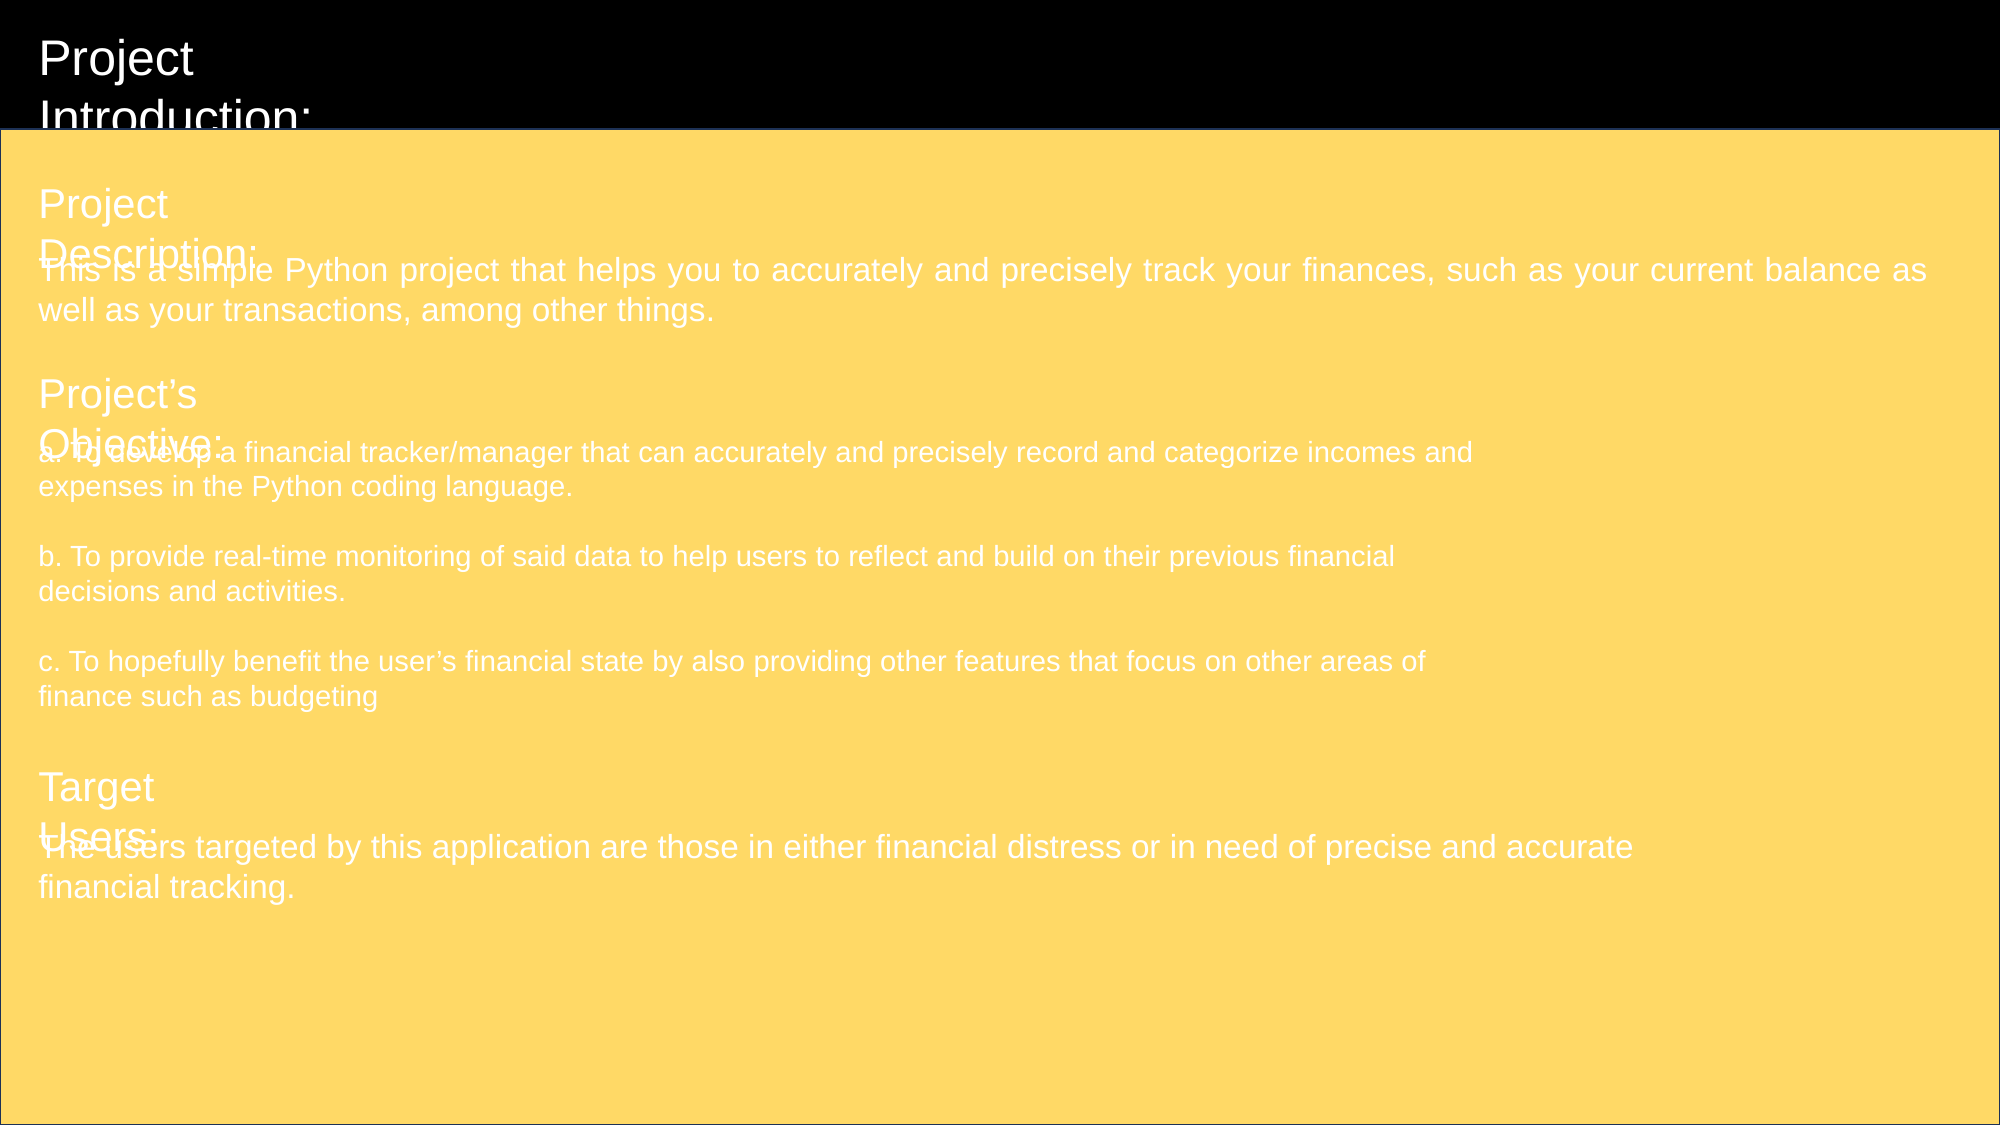

Project Introduction:

Project Description:
This is a simple Python project that helps you to accurately and precisely track your finances, such as your current balance as well as your transactions, among other things.
Project’s Objective:
a. To develop a financial tracker/manager that can accurately and precisely record and categorize incomes and expenses in the Python coding language.

b. To provide real-time monitoring of said data to help users to reflect and build on their previous financial decisions and activities.

c. To hopefully benefit the user’s financial state by also providing other features that focus on other areas of finance such as budgeting
Target Users:
The users targeted by this application are those in either financial distress or in need of precise and accurate financial tracking.